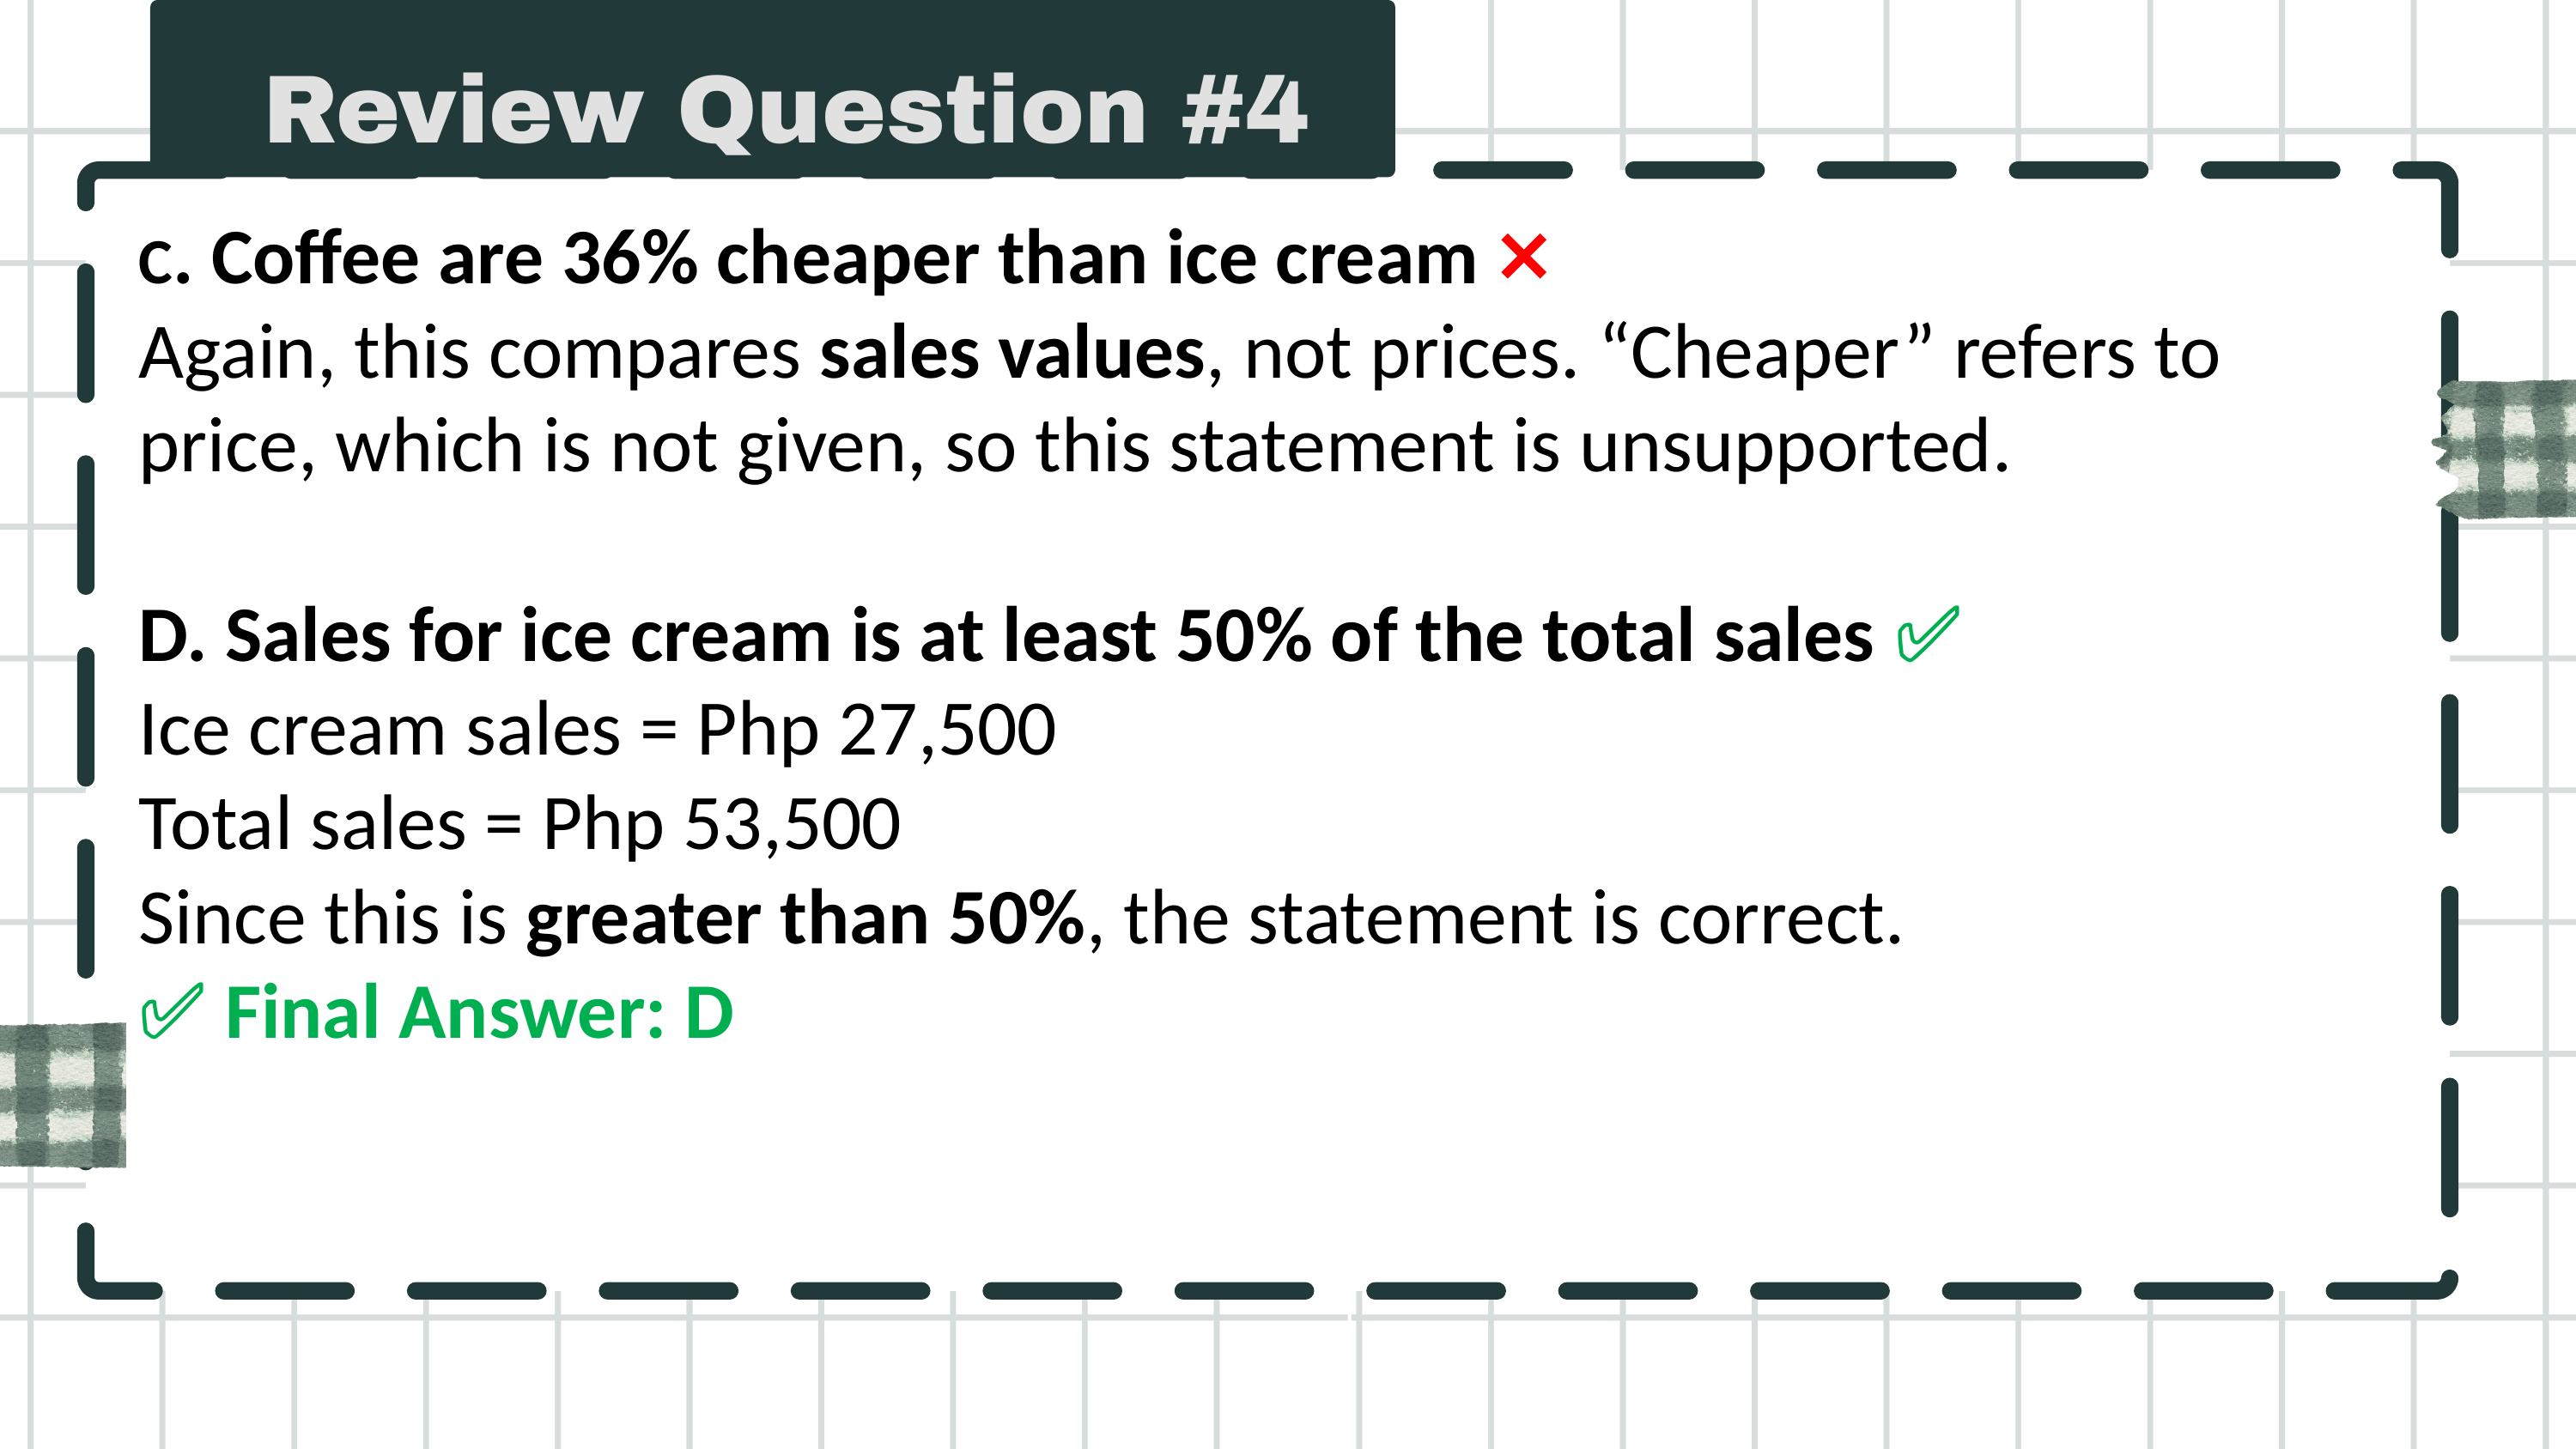

Review Question #4

C. Coffee are 36% cheaper than ice cream ❌
Again, this compares sales values, not prices. “Cheaper” refers to price, which is not given, so this statement is unsupported.

D. Sales for ice cream is at least 50% of the total sales ✅
Ice cream sales = Php 27,500
Total sales = Php 53,500
Since this is greater than 50%, the statement is correct.
✅ Final Answer: D